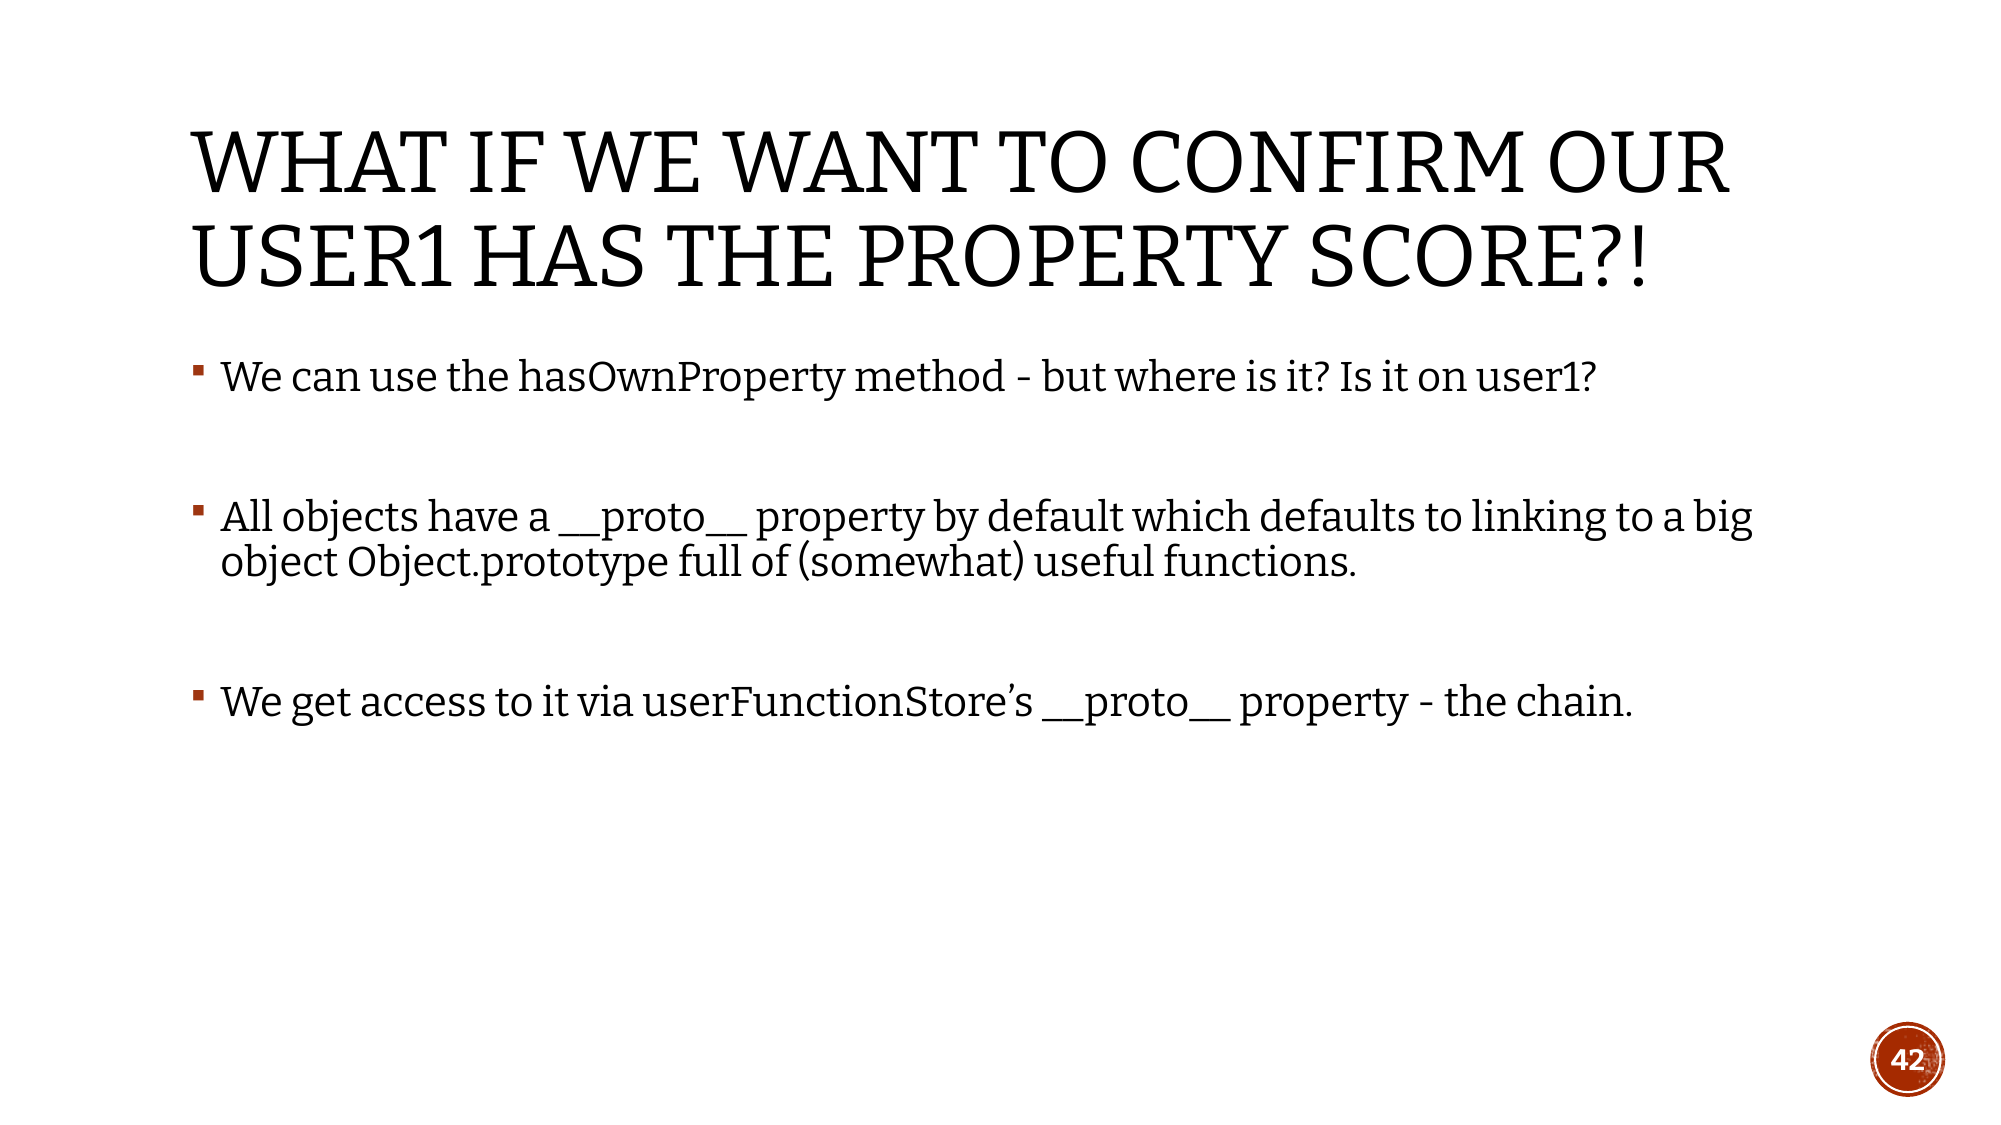

# What if we want to confirm our user1 has the property score?!
We can use the hasOwnProperty method - but where is it? Is it on user1?

All objects have a __proto__ property by default which defaults to linking to a big object Object.prototype full of (somewhat) useful functions.

We get access to it via userFunctionStore’s __proto__ property - the chain.
42